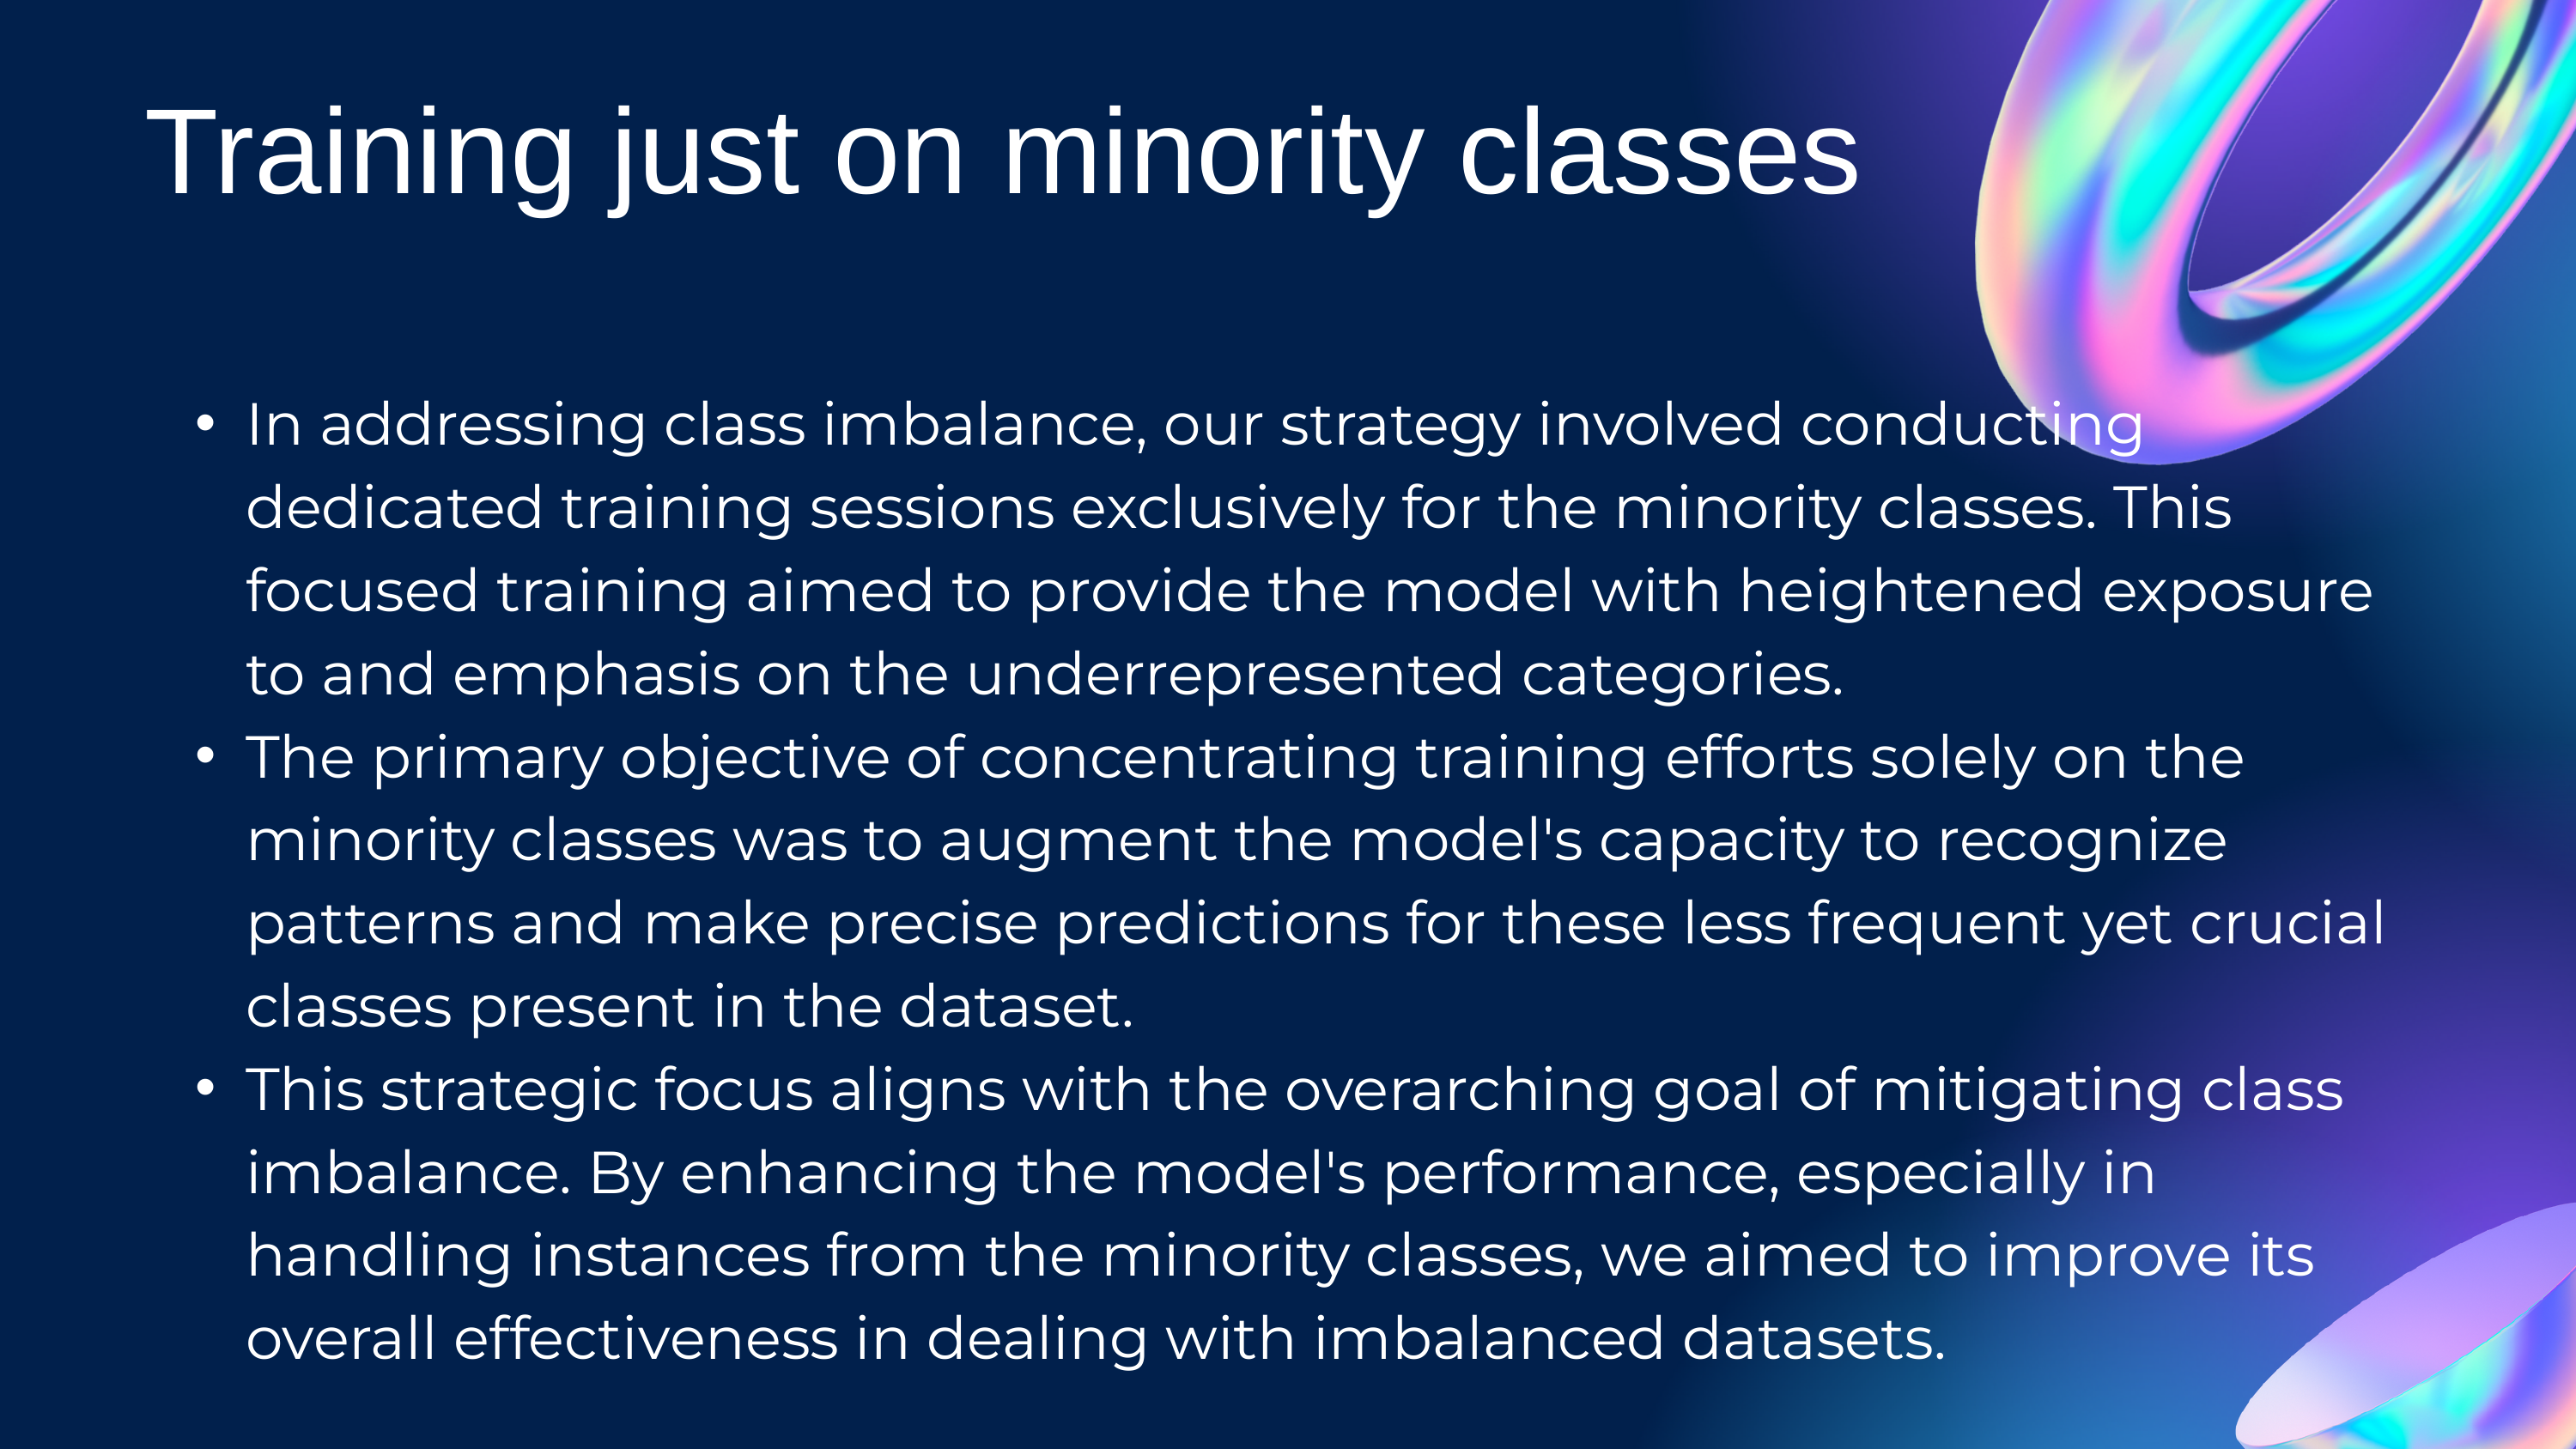

Training just on minority classes
In addressing class imbalance, our strategy involved conducting dedicated training sessions exclusively for the minority classes. This focused training aimed to provide the model with heightened exposure to and emphasis on the underrepresented categories.
The primary objective of concentrating training efforts solely on the minority classes was to augment the model's capacity to recognize patterns and make precise predictions for these less frequent yet crucial classes present in the dataset.
This strategic focus aligns with the overarching goal of mitigating class imbalance. By enhancing the model's performance, especially in handling instances from the minority classes, we aimed to improve its overall effectiveness in dealing with imbalanced datasets.